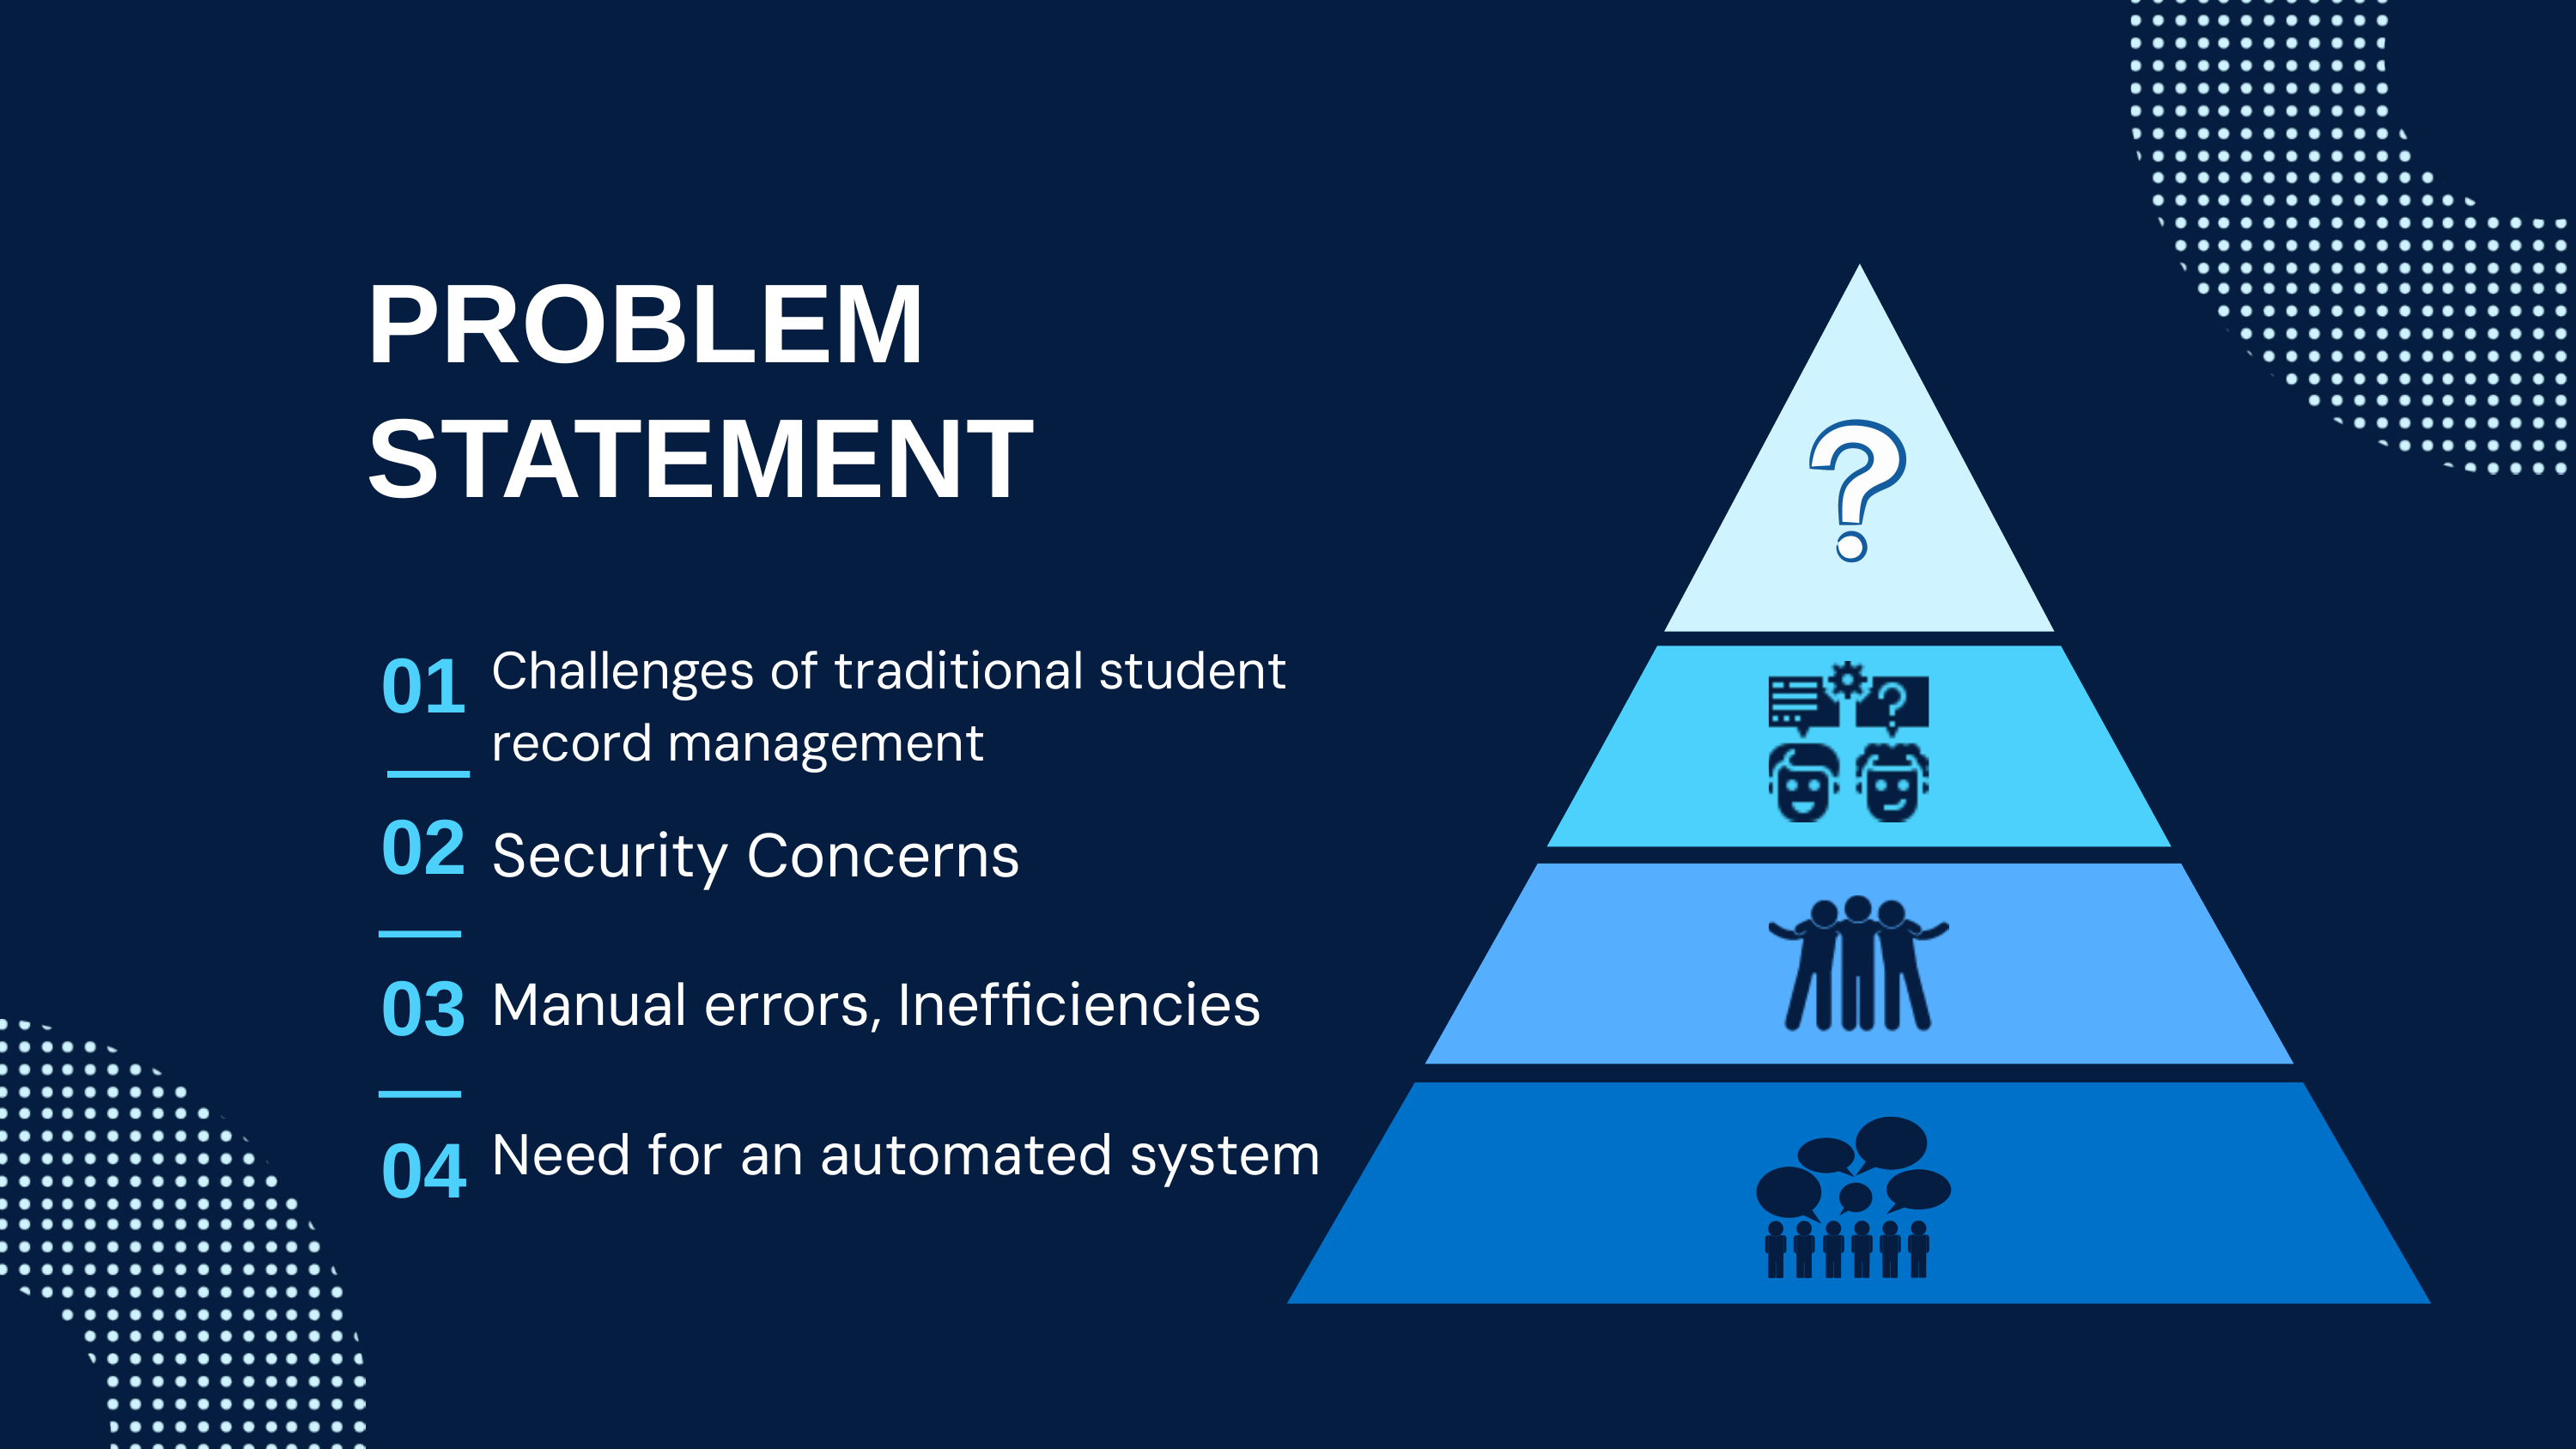

PROBLEM STATEMENT

01
Challenges of traditional student record management

02
Security Concerns

03
Manual errors, Inefficiencies

04

Need for an automated system